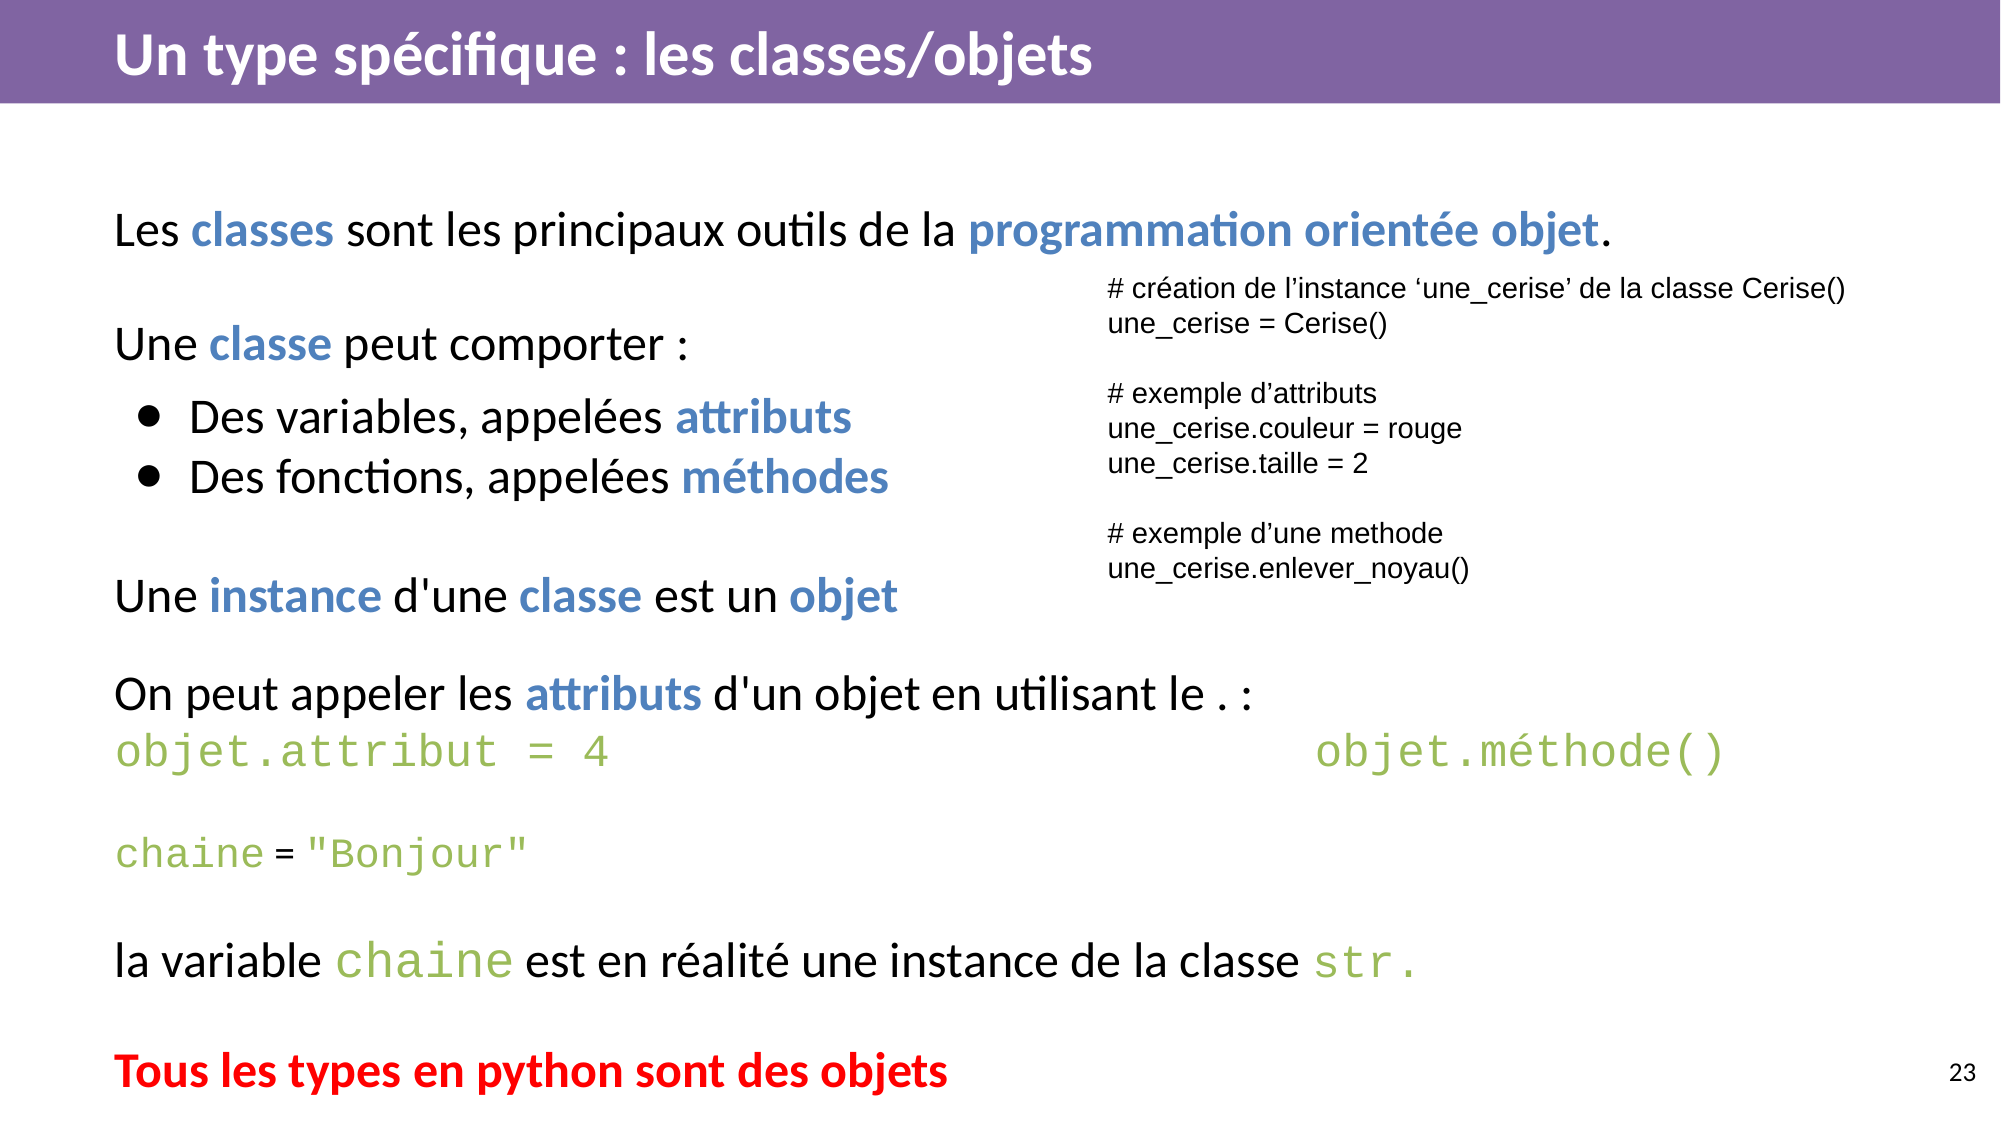

# Un type spécifique : les classes/objets
Les classes sont les principaux outils de la programmation orientée objet.

Une classe peut comporter :
Des variables, appelées attributs
Des fonctions, appelées méthodes

Une instance d'une classe est un objet
On peut appeler les attributs d'un objet en utilisant le . :
objet.attribut = 4					objet.méthode()
chaine = "Bonjour"
la variable chaine est en réalité une instance de la classe str.
Tous les types en python sont des objets
# création de l’instance ‘une_cerise’ de la classe Cerise()
une_cerise = Cerise()

# exemple d’attributs
une_cerise.couleur = rouge
une_cerise.taille = 2

# exemple d’une methode
une_cerise.enlever_noyau()

23